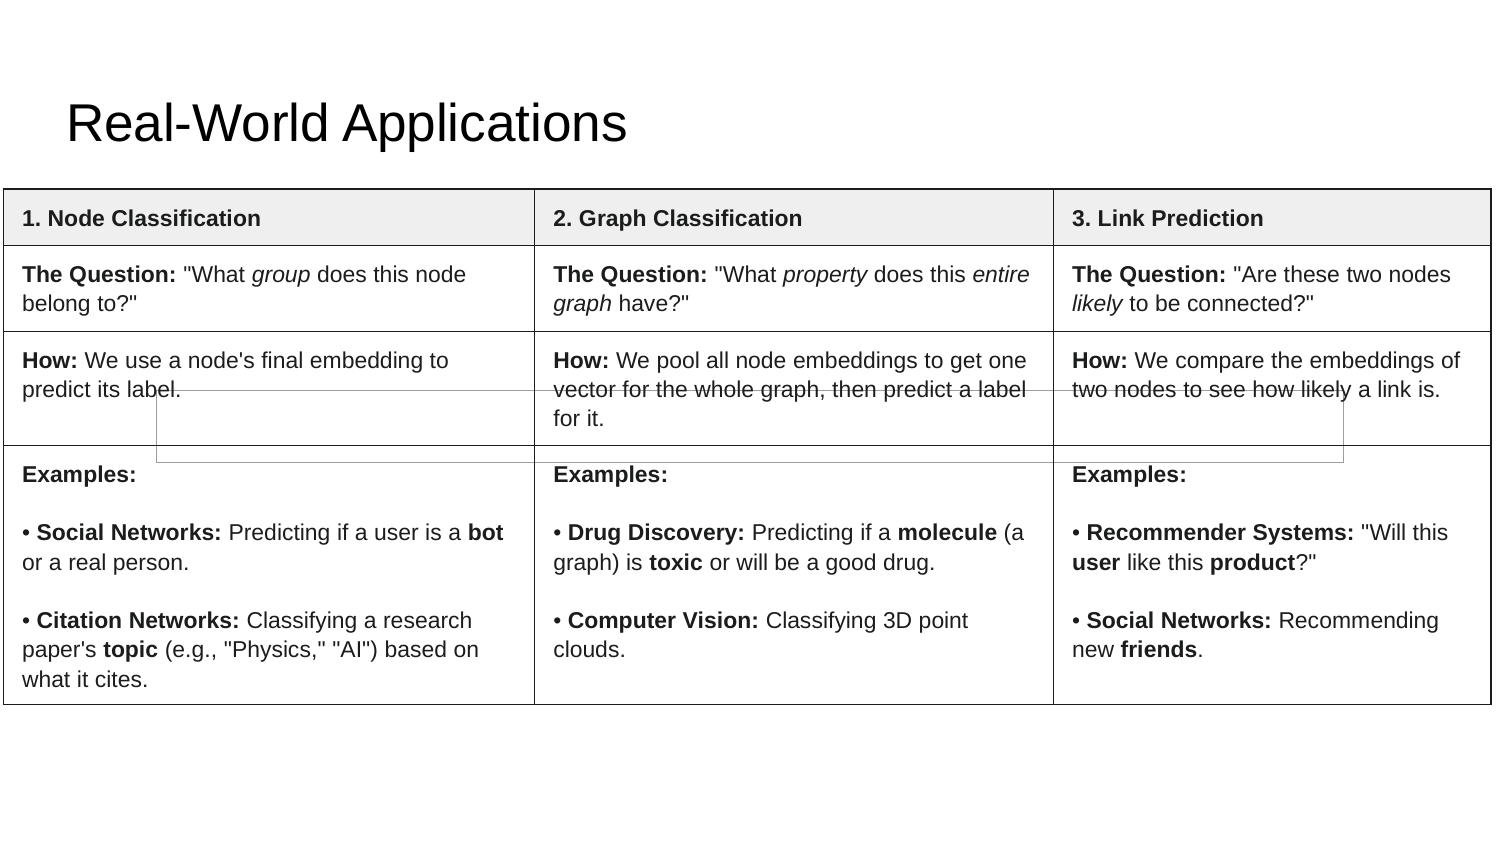

# Real-World Applications
| 1. Node Classification | 2. Graph Classification | 3. Link Prediction |
| --- | --- | --- |
| The Question: "What group does this node belong to?" | The Question: "What property does this entire graph have?" | The Question: "Are these two nodes likely to be connected?" |
| How: We use a node's final embedding to predict its label. | How: We pool all node embeddings to get one vector for the whole graph, then predict a label for it. | How: We compare the embeddings of two nodes to see how likely a link is. |
| Examples: • Social Networks: Predicting if a user is a bot or a real person. • Citation Networks: Classifying a research paper's topic (e.g., "Physics," "AI") based on what it cites. | Examples: • Drug Discovery: Predicting if a molecule (a graph) is toxic or will be a good drug. • Computer Vision: Classifying 3D point clouds. | Examples: • Recommender Systems: "Will this user like this product?" • Social Networks: Recommending new friends. |

|  |
| --- |